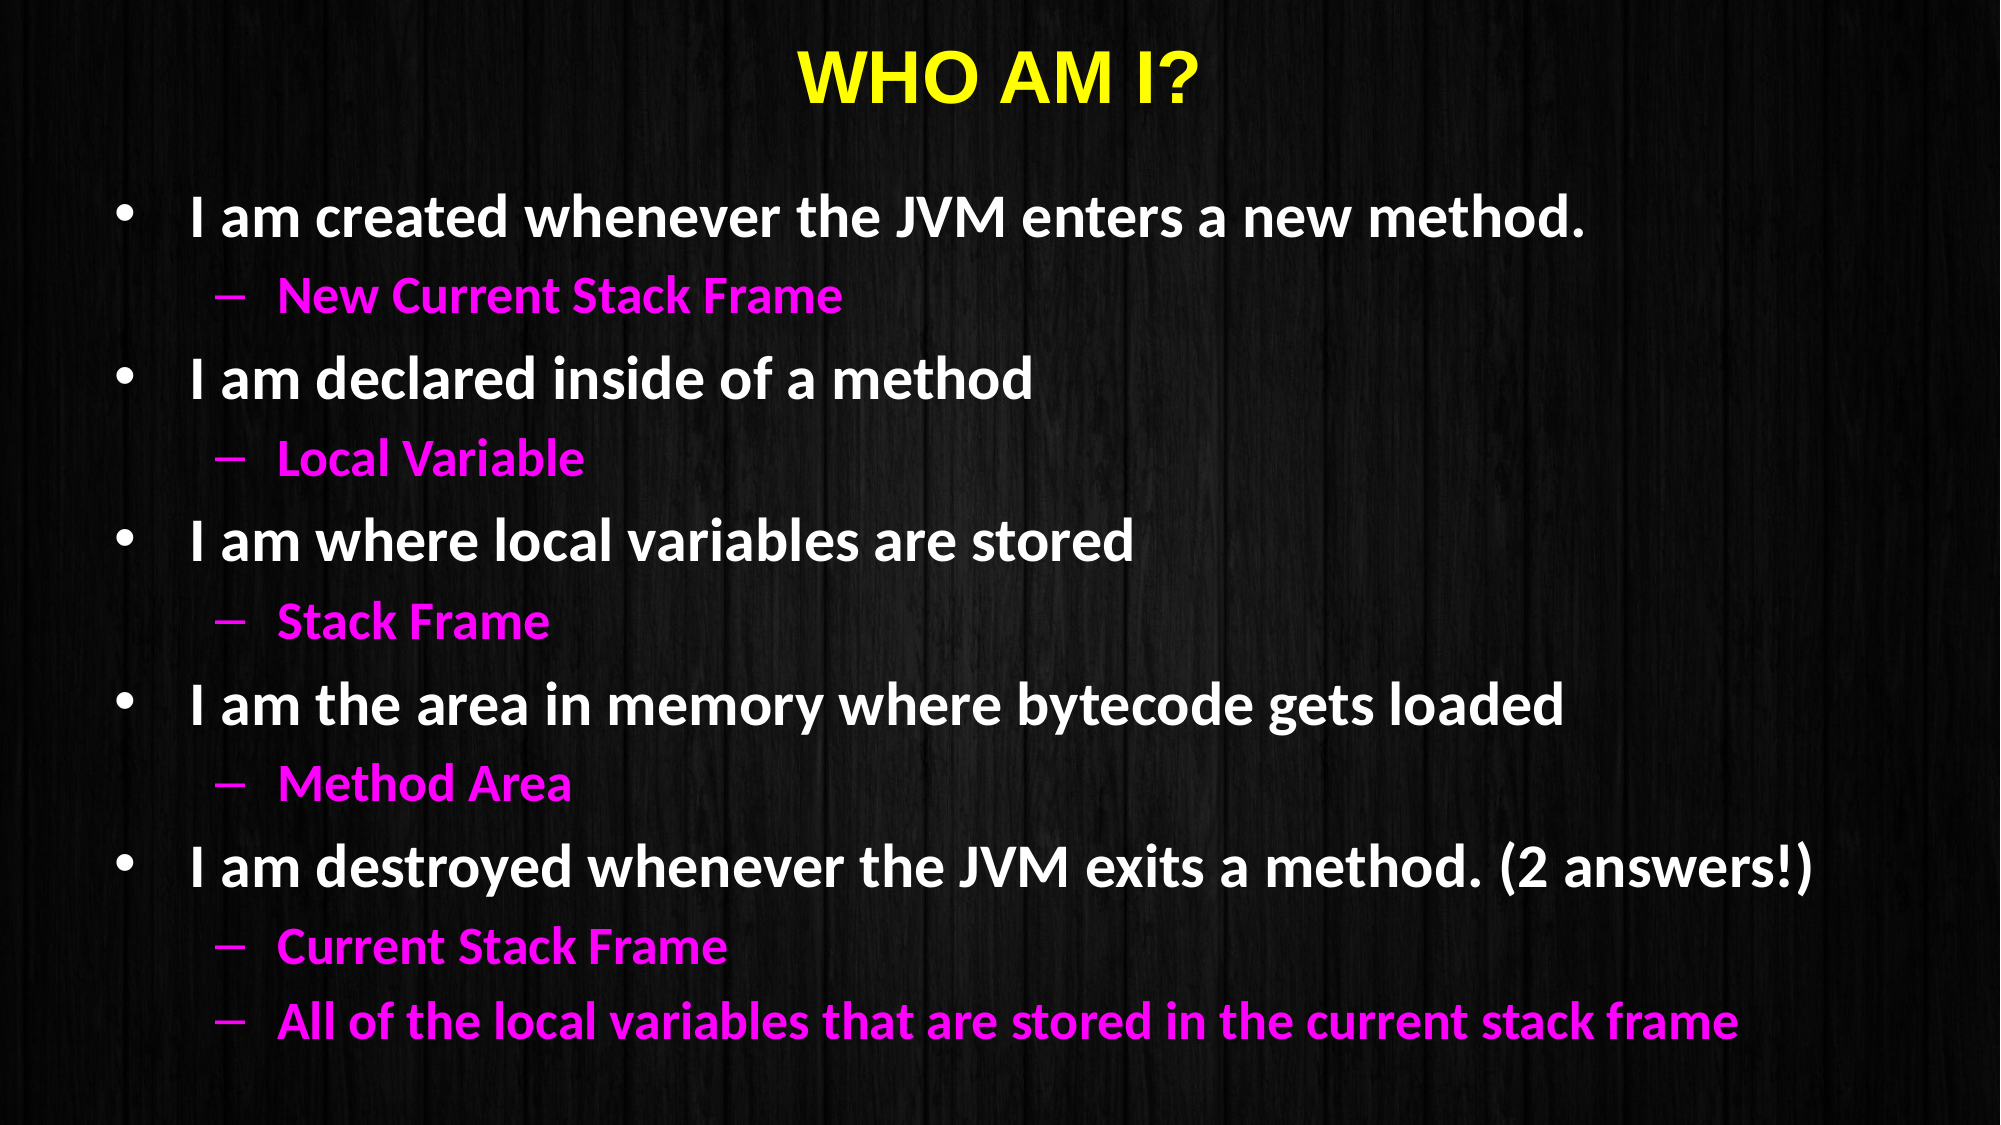

# Who am I?
I am created whenever the JVM enters a new method.
New Current Stack Frame
I am declared inside of a method
Local Variable
I am where local variables are stored
Stack Frame
I am the area in memory where bytecode gets loaded
Method Area
I am destroyed whenever the JVM exits a method. (2 answers!)
Current Stack Frame
All of the local variables that are stored in the current stack frame